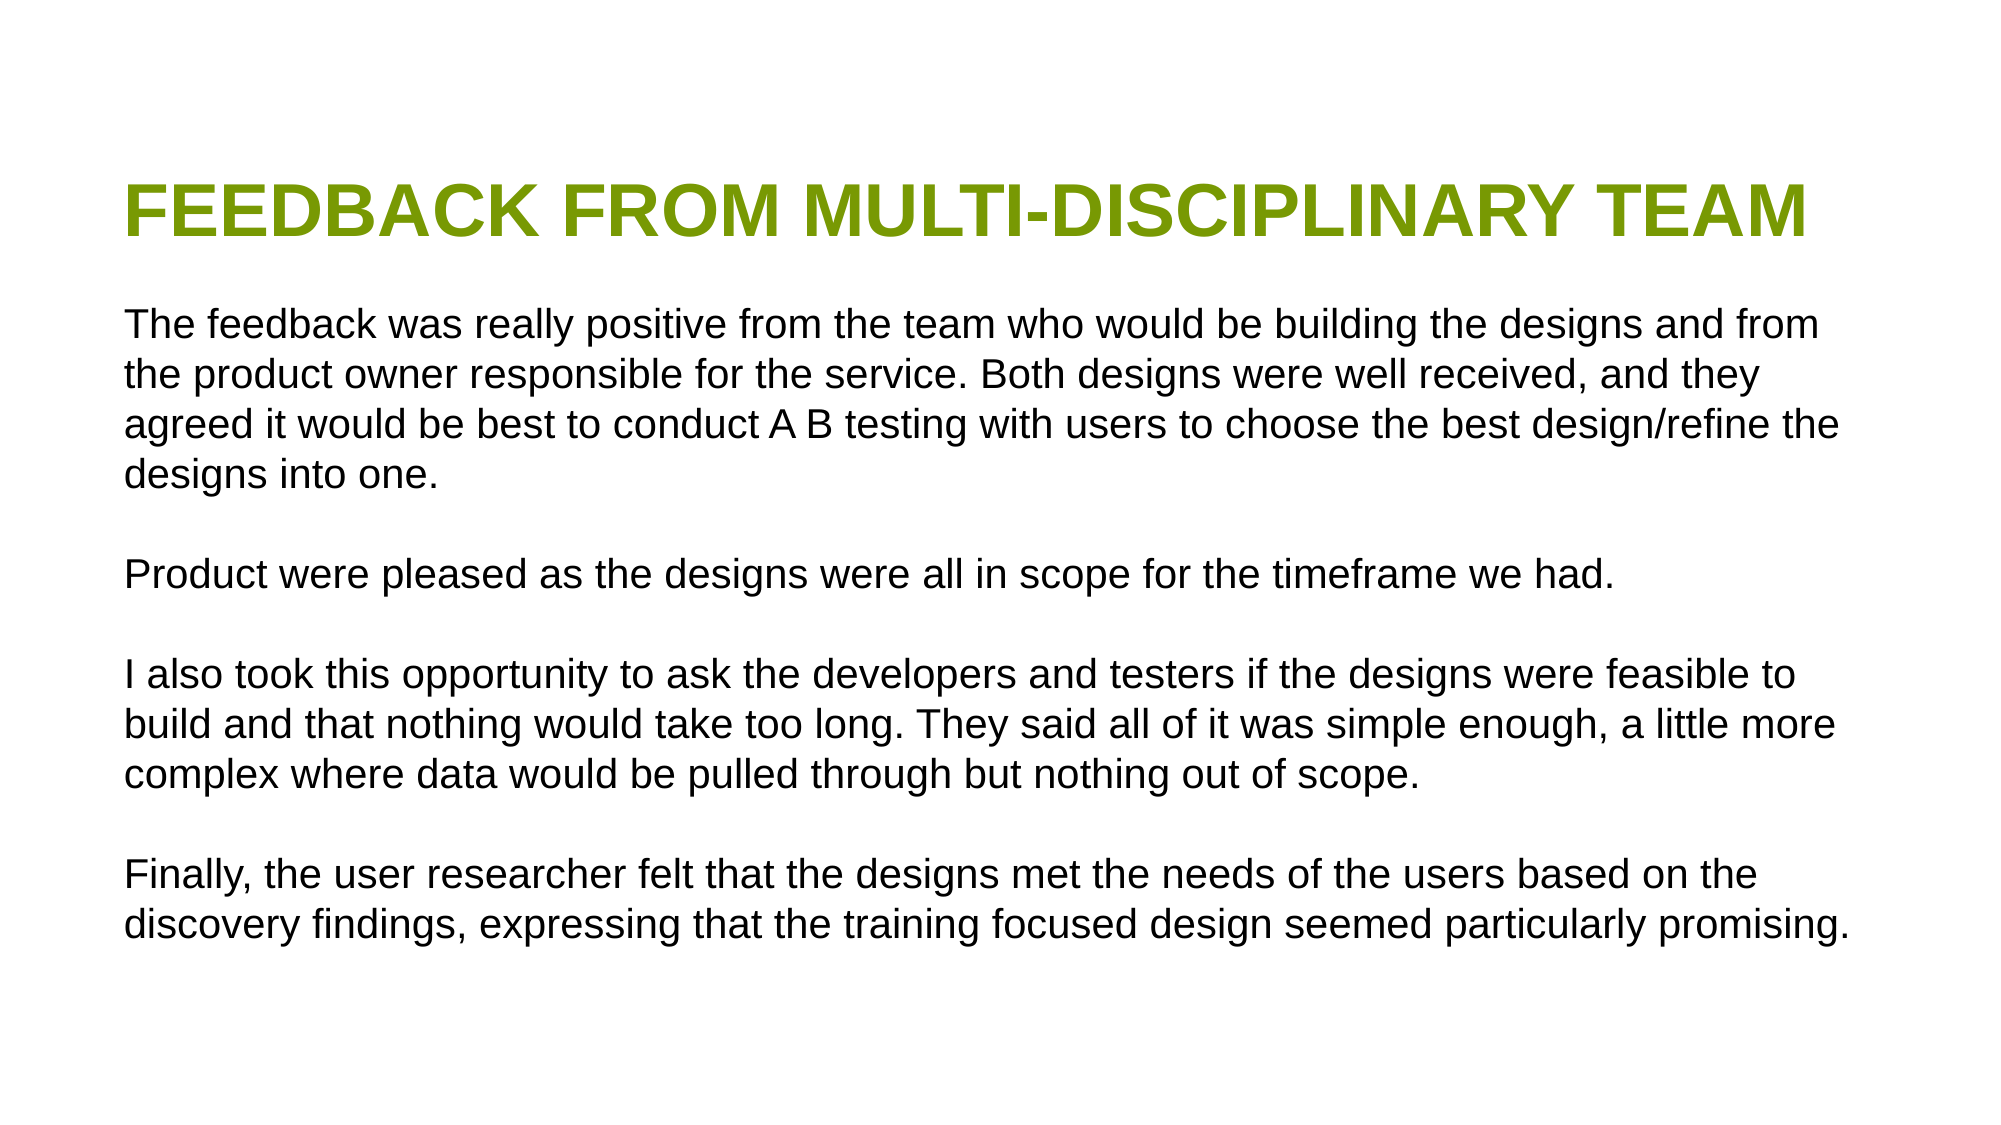

FEEDBACK FROM MULTI-DISCIPLINARY TEAM
The feedback was really positive from the team who would be building the designs and from the product owner responsible for the service. Both designs were well received, and they agreed it would be best to conduct A B testing with users to choose the best design/refine the designs into one.

Product were pleased as the designs were all in scope for the timeframe we had.

I also took this opportunity to ask the developers and testers if the designs were feasible to build and that nothing would take too long. They said all of it was simple enough, a little more complex where data would be pulled through but nothing out of scope.

Finally, the user researcher felt that the designs met the needs of the users based on the discovery findings, expressing that the training focused design seemed particularly promising.